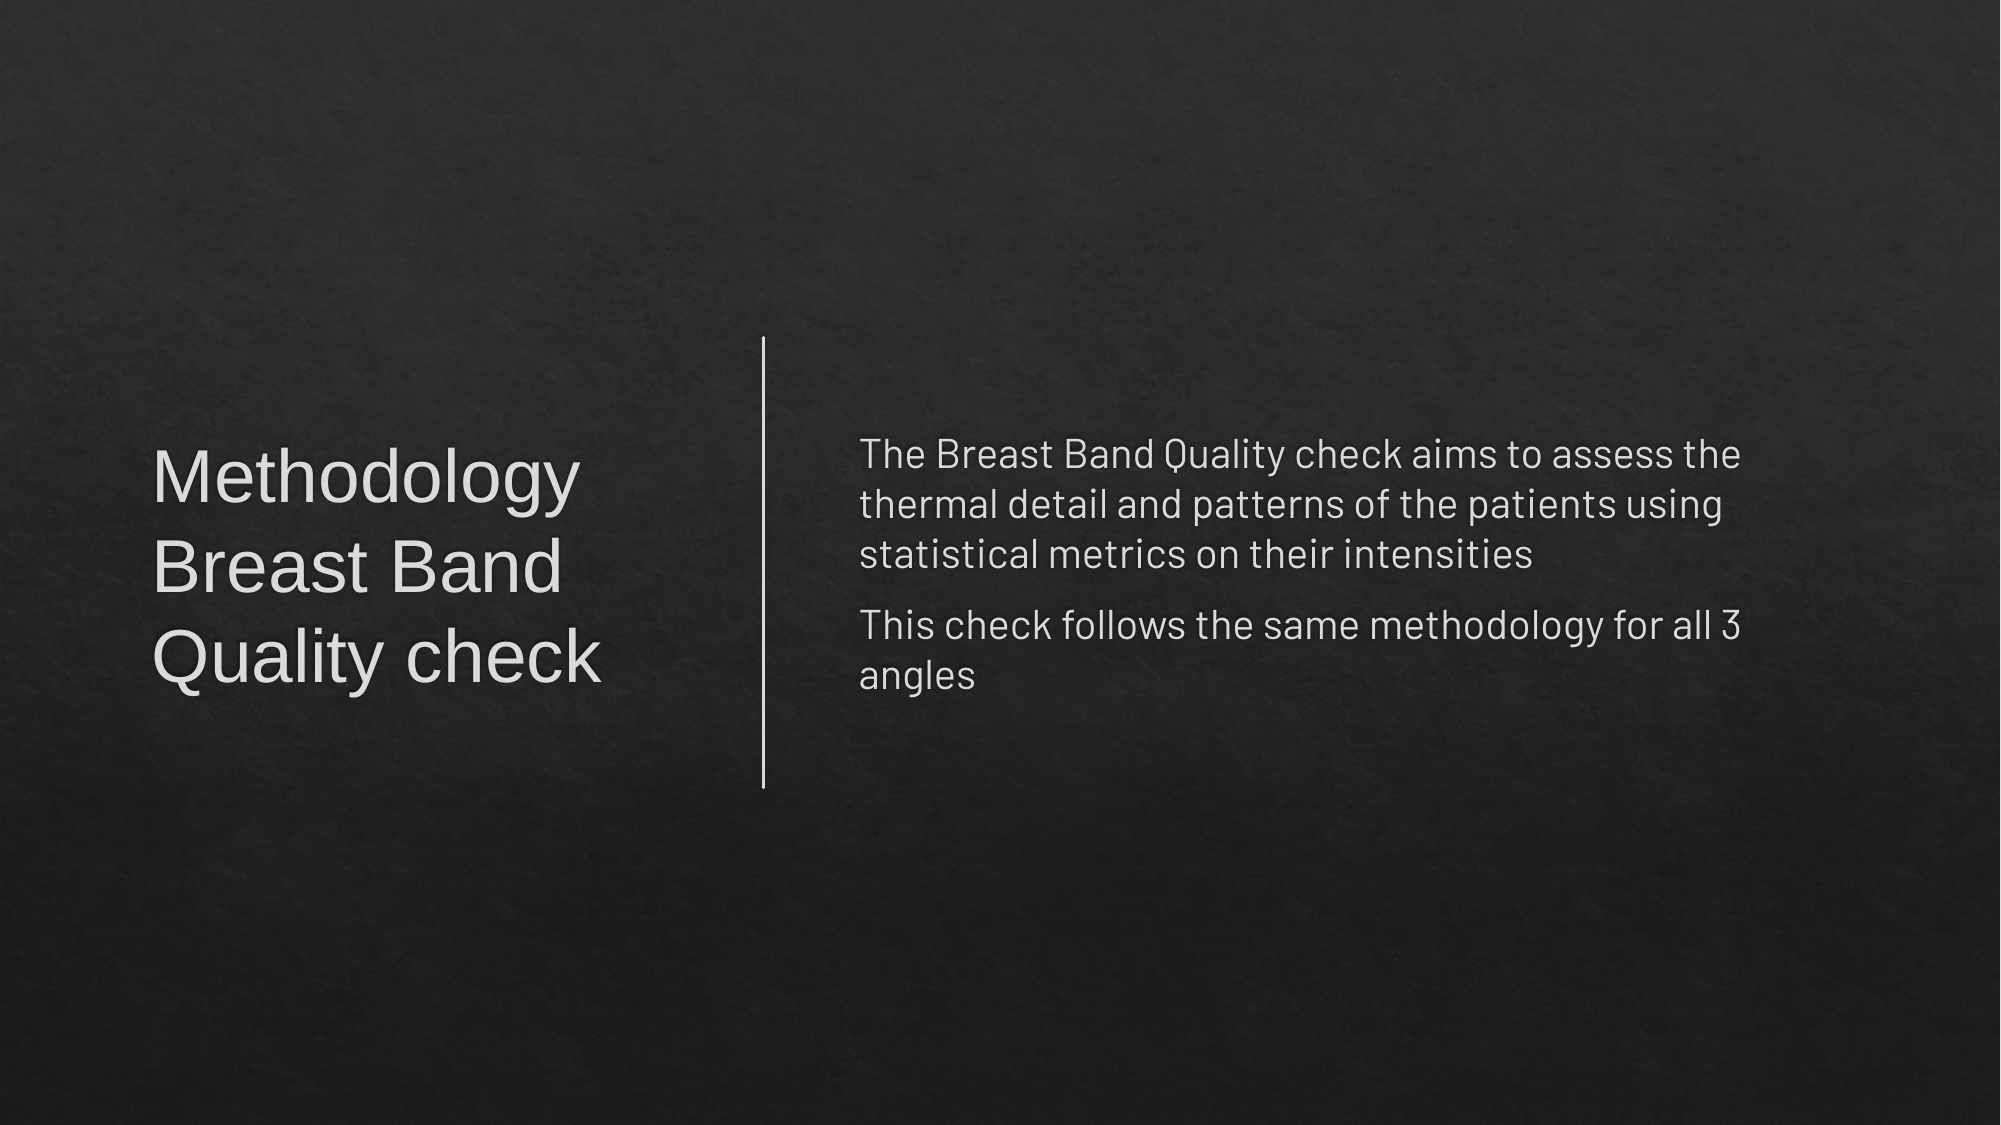

# Methodology Breast Band Quality check
The Breast Band Quality check aims to assess the thermal detail and patterns of the patients using statistical metrics on their intensities
This check follows the same methodology for all 3 angles